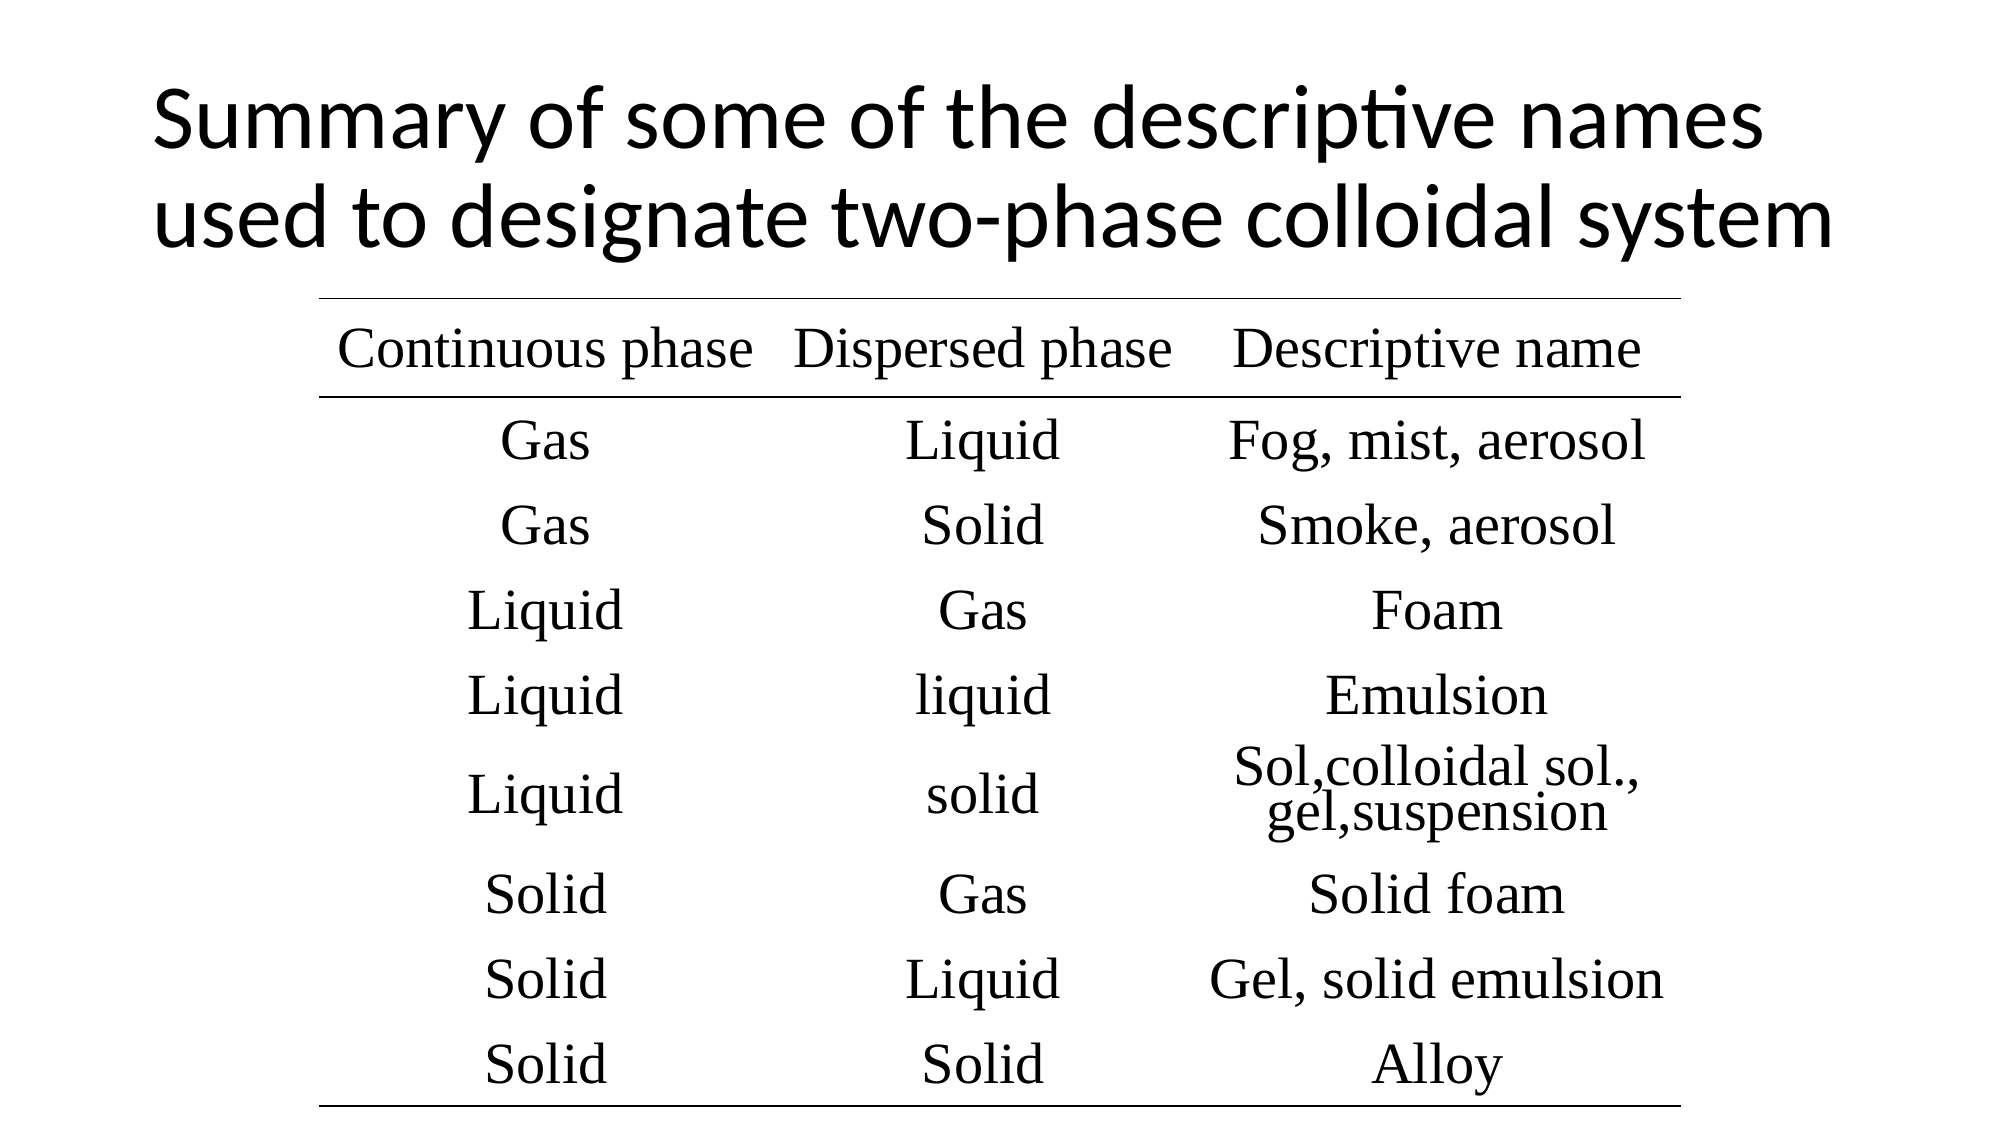

# Summary of some of the descriptive names used to designate two-phase colloidal system
| Continuous phase | Dispersed phase | Descriptive name |
| --- | --- | --- |
| Gas | Liquid | Fog, mist, aerosol |
| Gas | Solid | Smoke, aerosol |
| Liquid | Gas | Foam |
| Liquid | liquid | Emulsion |
| Liquid | solid | Sol,colloidal sol., gel,suspension |
| Solid | Gas | Solid foam |
| Solid | Liquid | Gel, solid emulsion |
| Solid | Solid | Alloy |